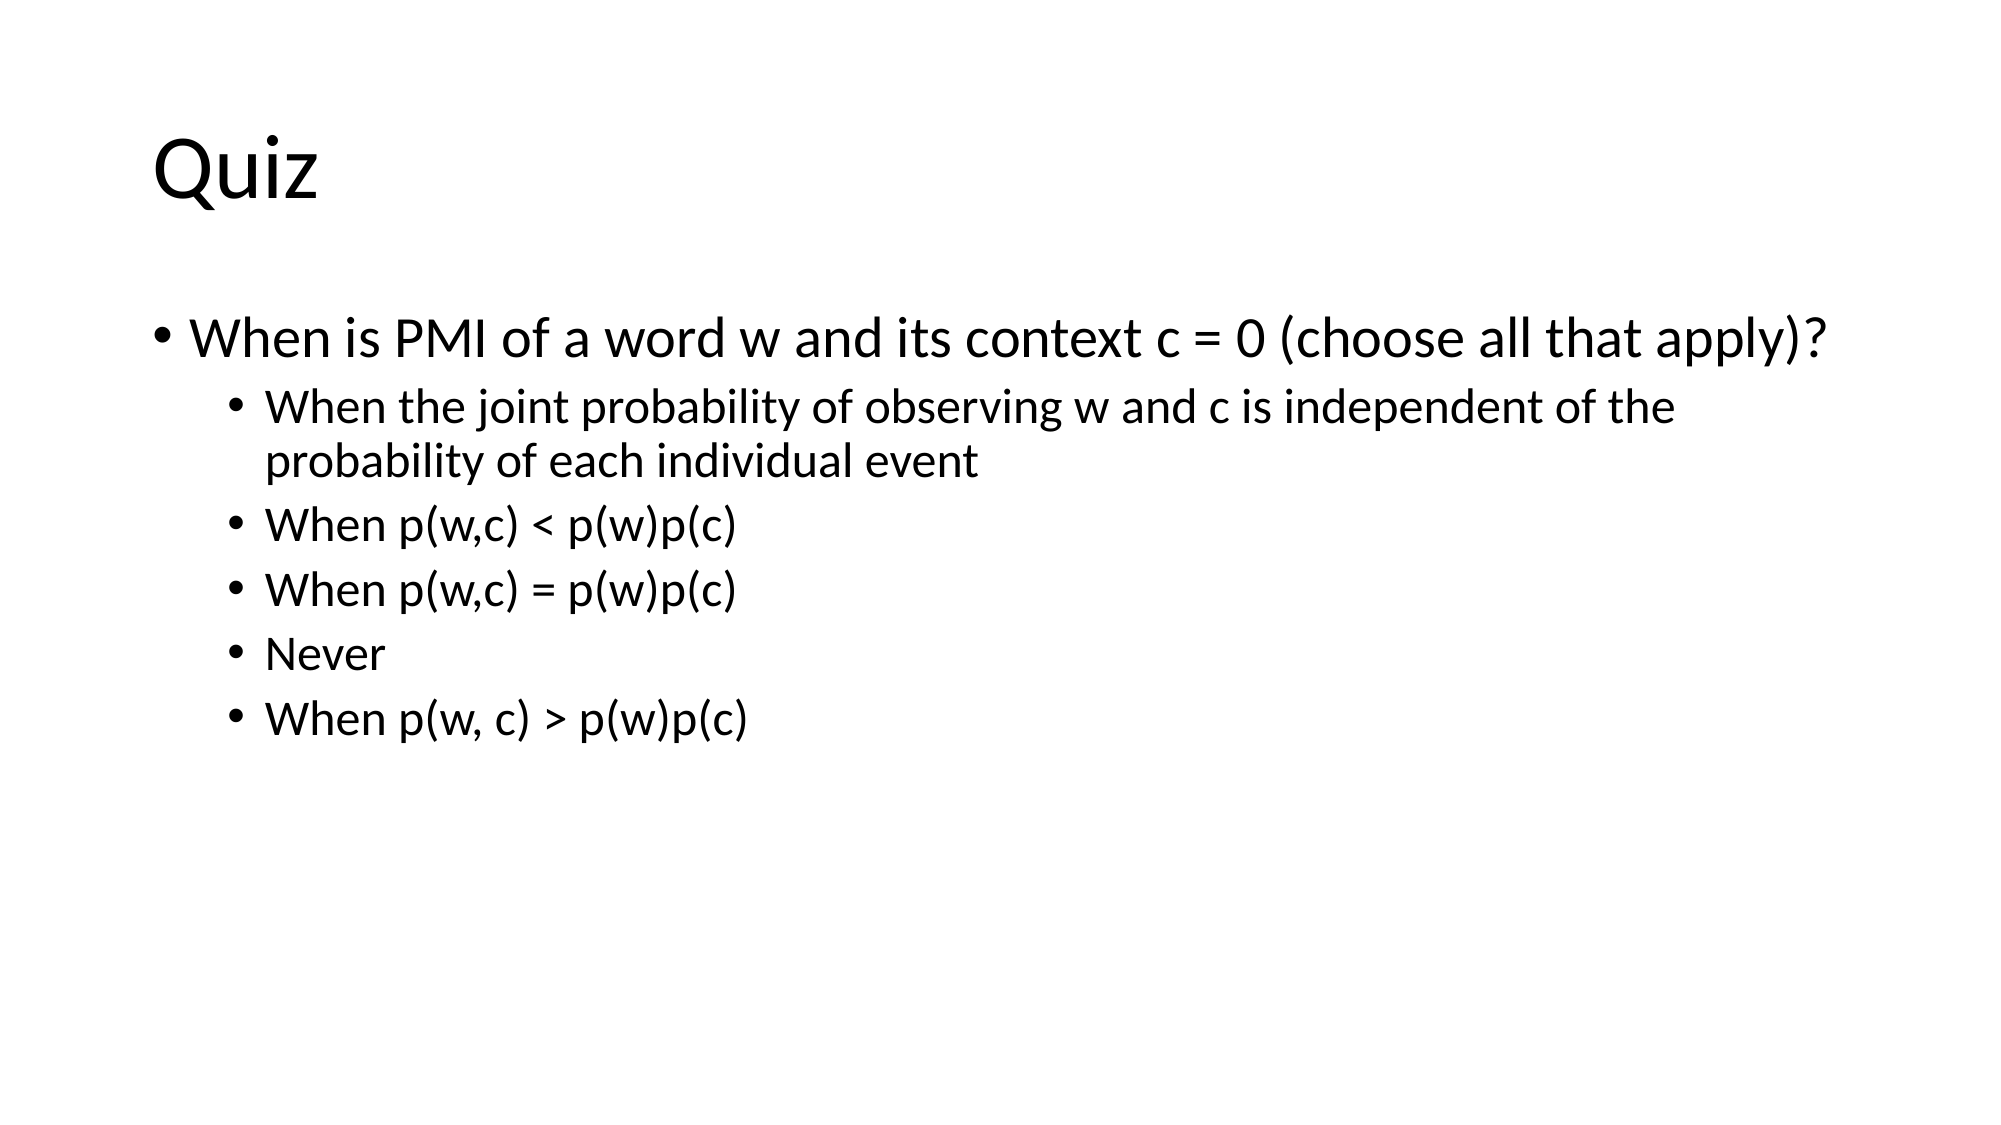

# Quiz
When is PMI of a word w and its context c = 0 (choose all that apply)?
When the joint probability of observing w and c is independent of the probability of each individual event
When p(w,c) < p(w)p(c)
When p(w,c) = p(w)p(c)
Never
When p(w, c) > p(w)p(c)